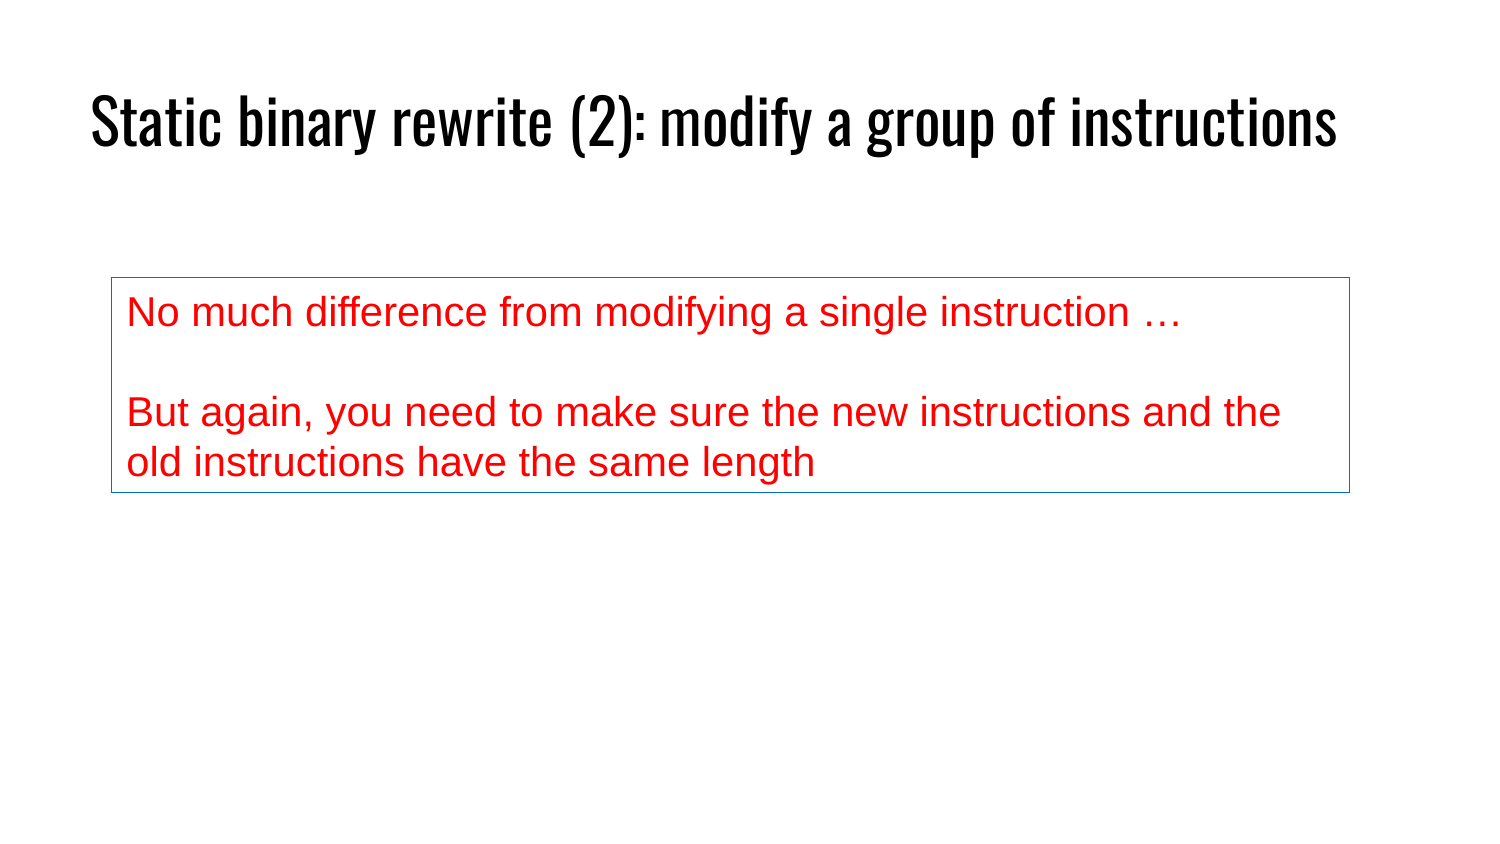

# Static binary rewrite (2): modify a group of instructions
No much difference from modifying a single instruction …

But again, you need to make sure the new instructions and the old instructions have the same length